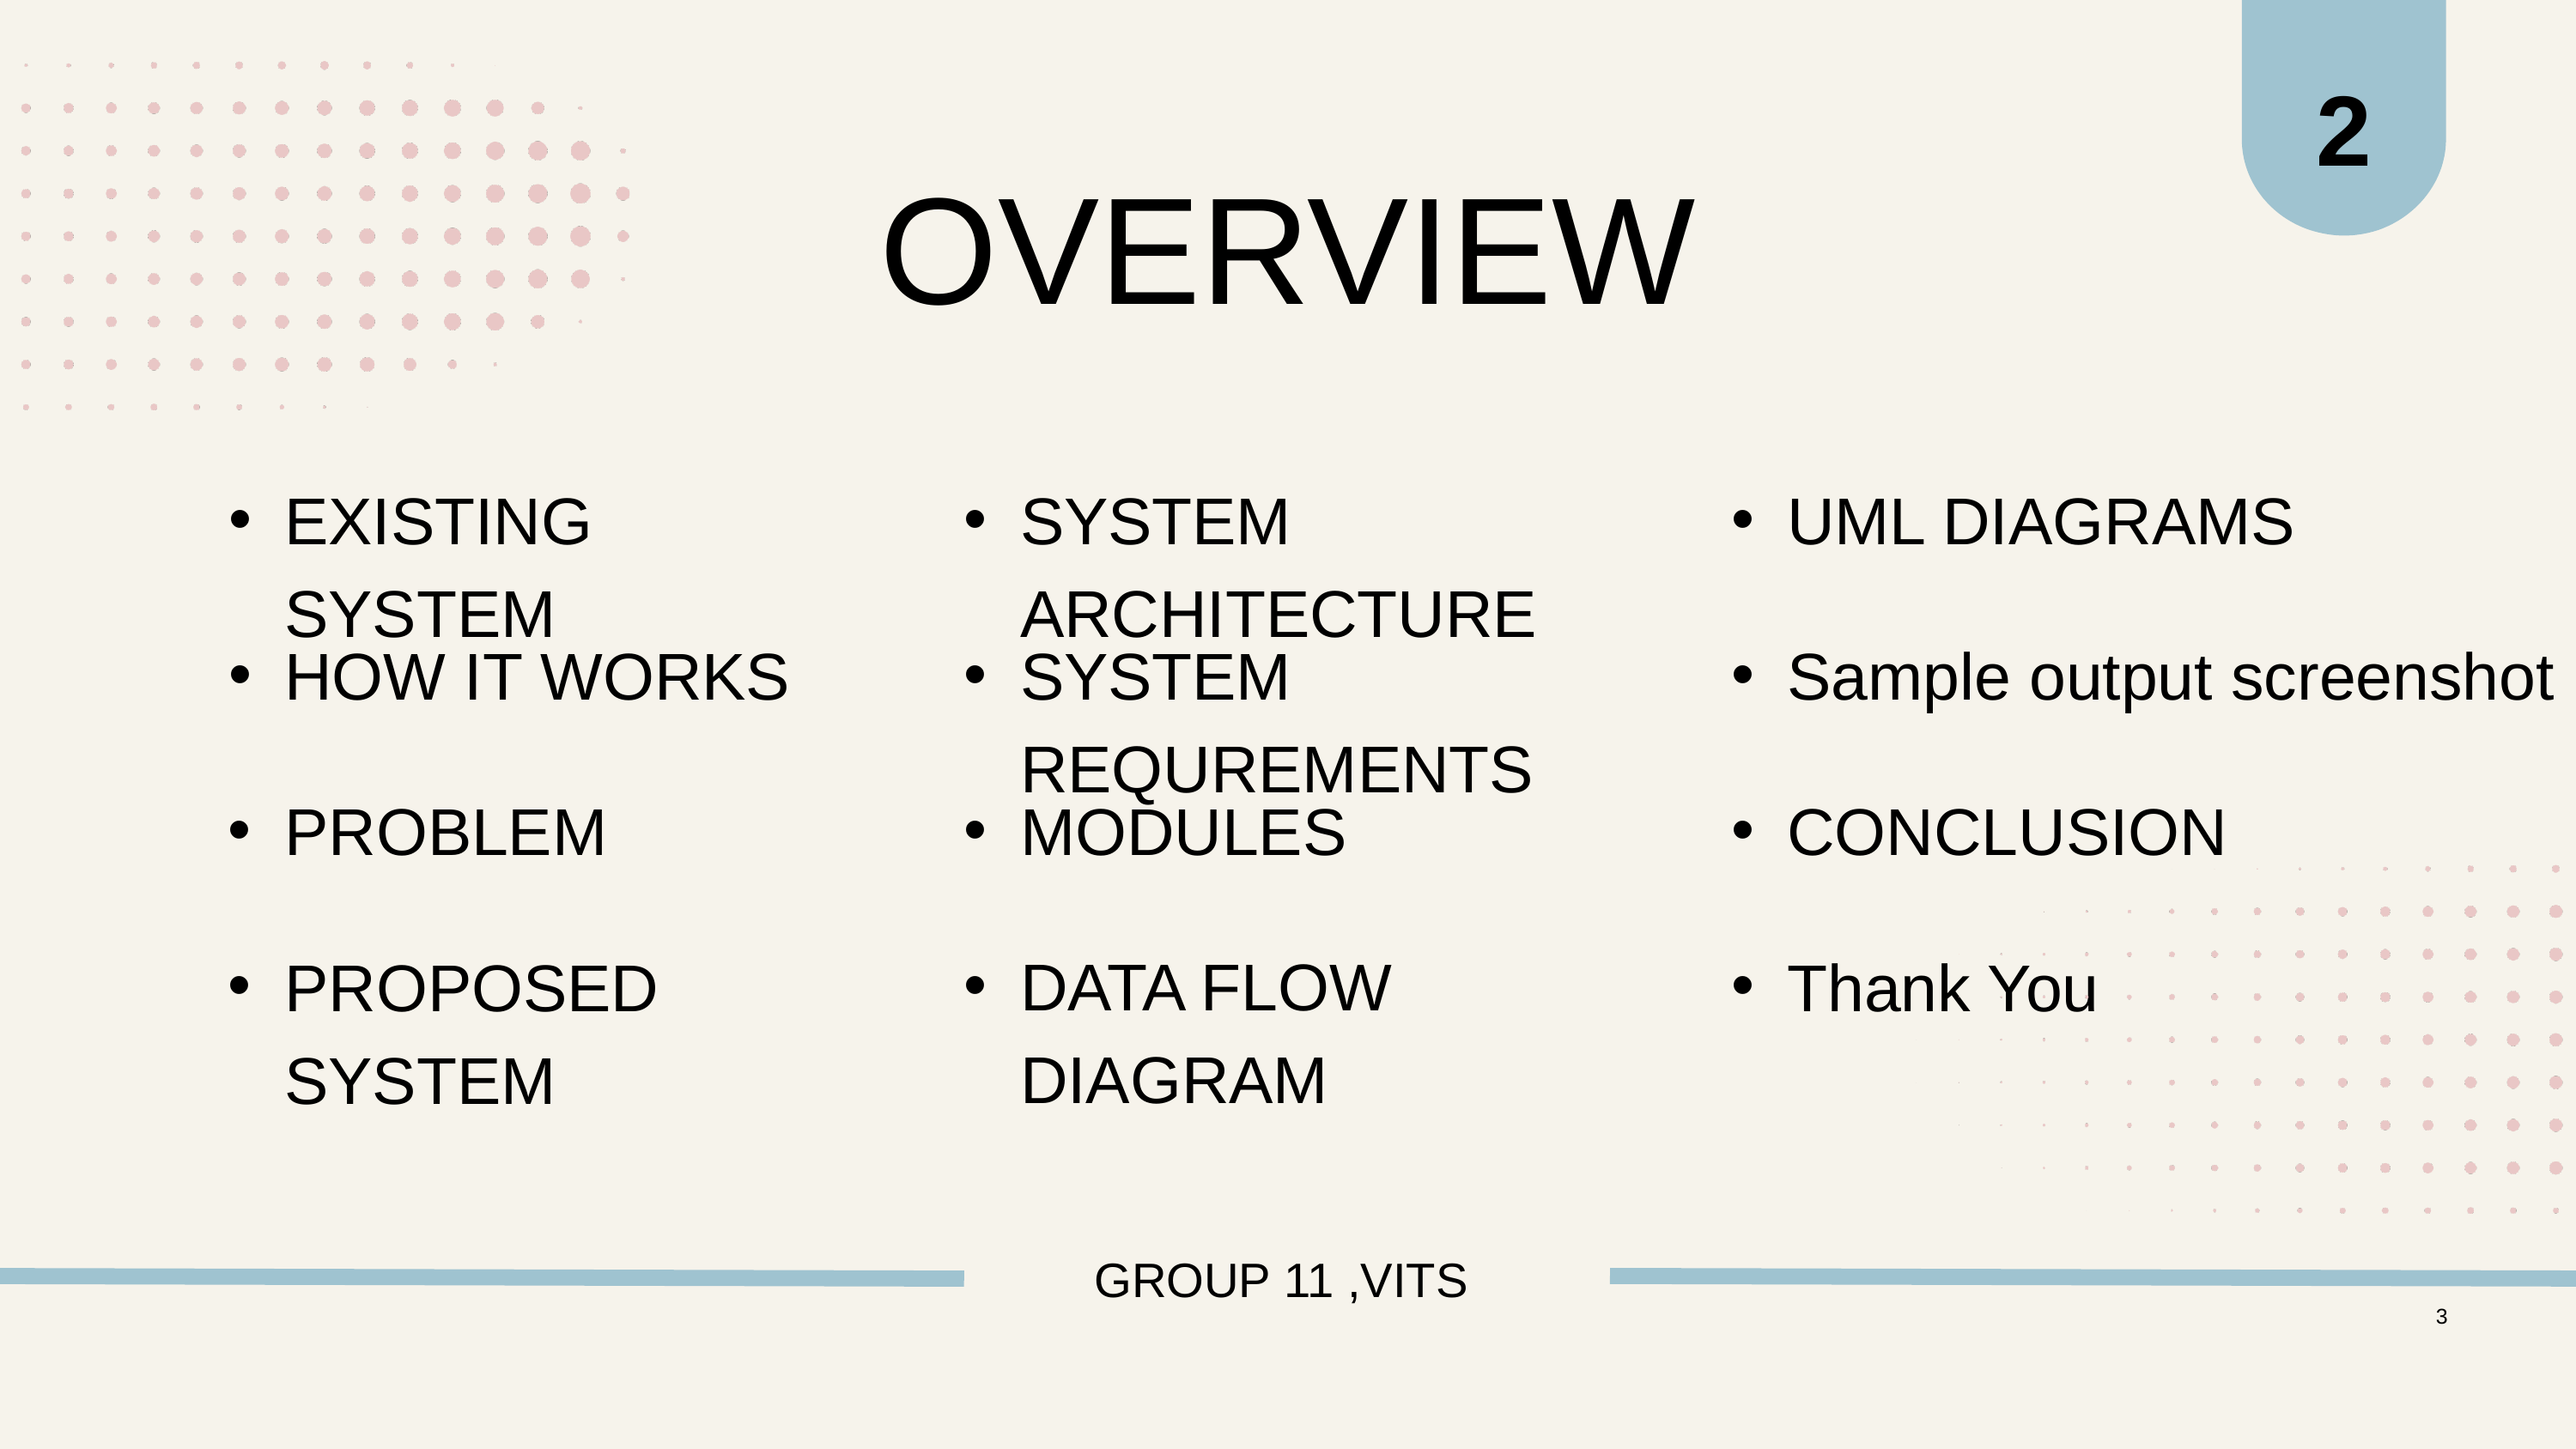

2

OVERVIEW
EXISTING SYSTEM
SYSTEM ARCHITECTURE
UML DIAGRAMS
HOW IT WORKS
SYSTEM REQUREMENTS
Sample output screenshot
PROBLEM
MODULES
CONCLUSION

DATA FLOW DIAGRAM
PROPOSED SYSTEM
Thank You
GROUP 11 ,VITS

3